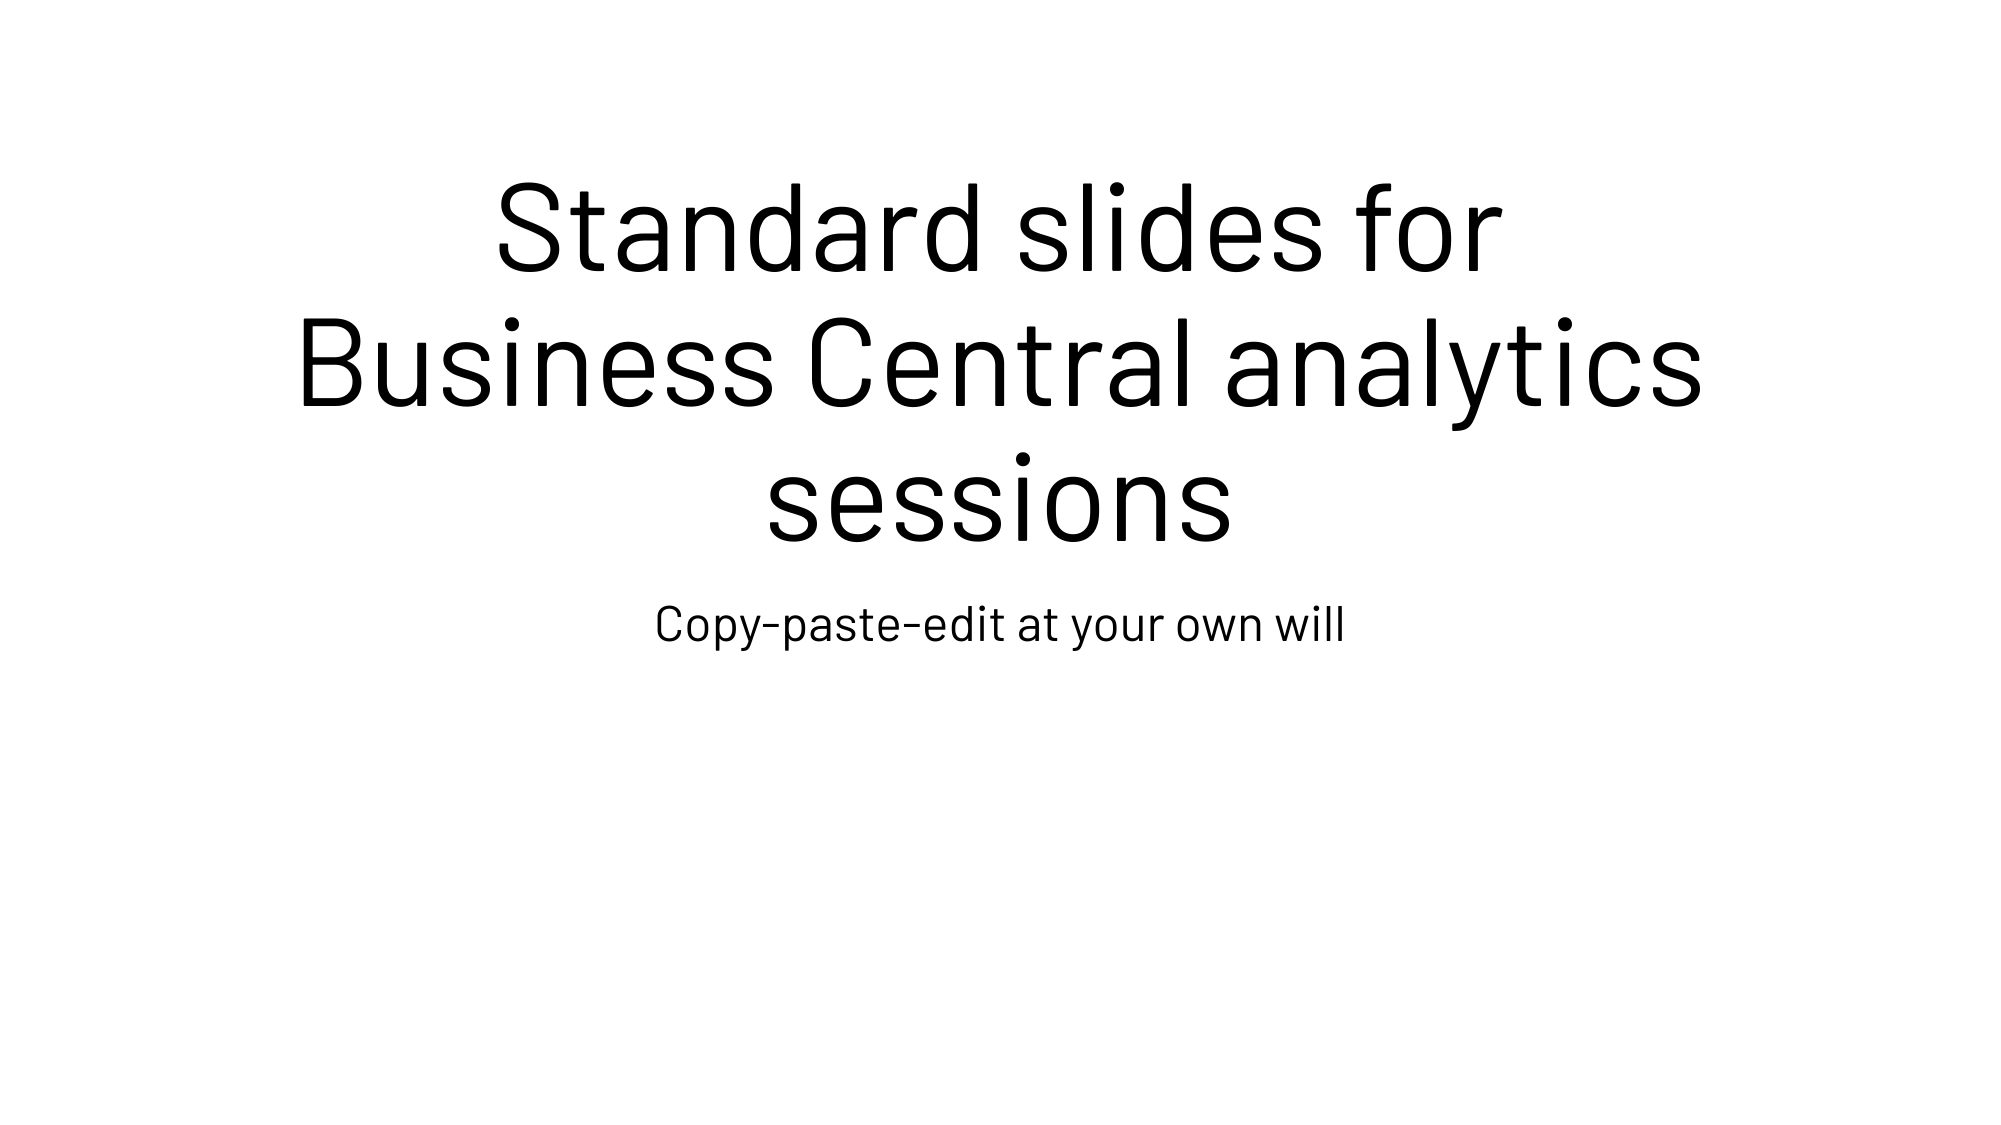

# Standard slides for Business Central analytics sessions
Copy-paste-edit at your own will